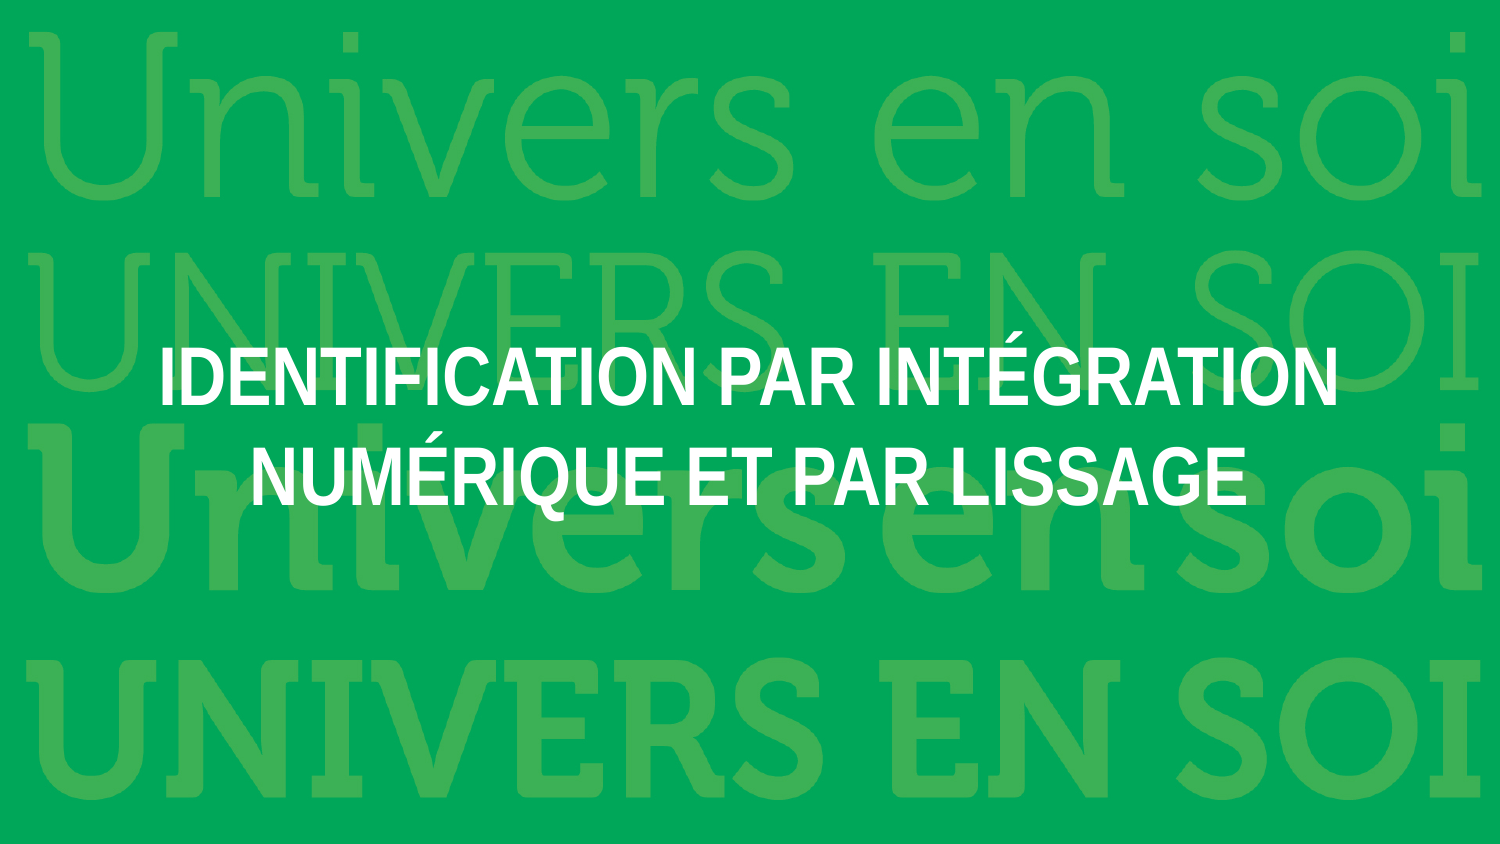

# Identification par intégration numérique et par lissage